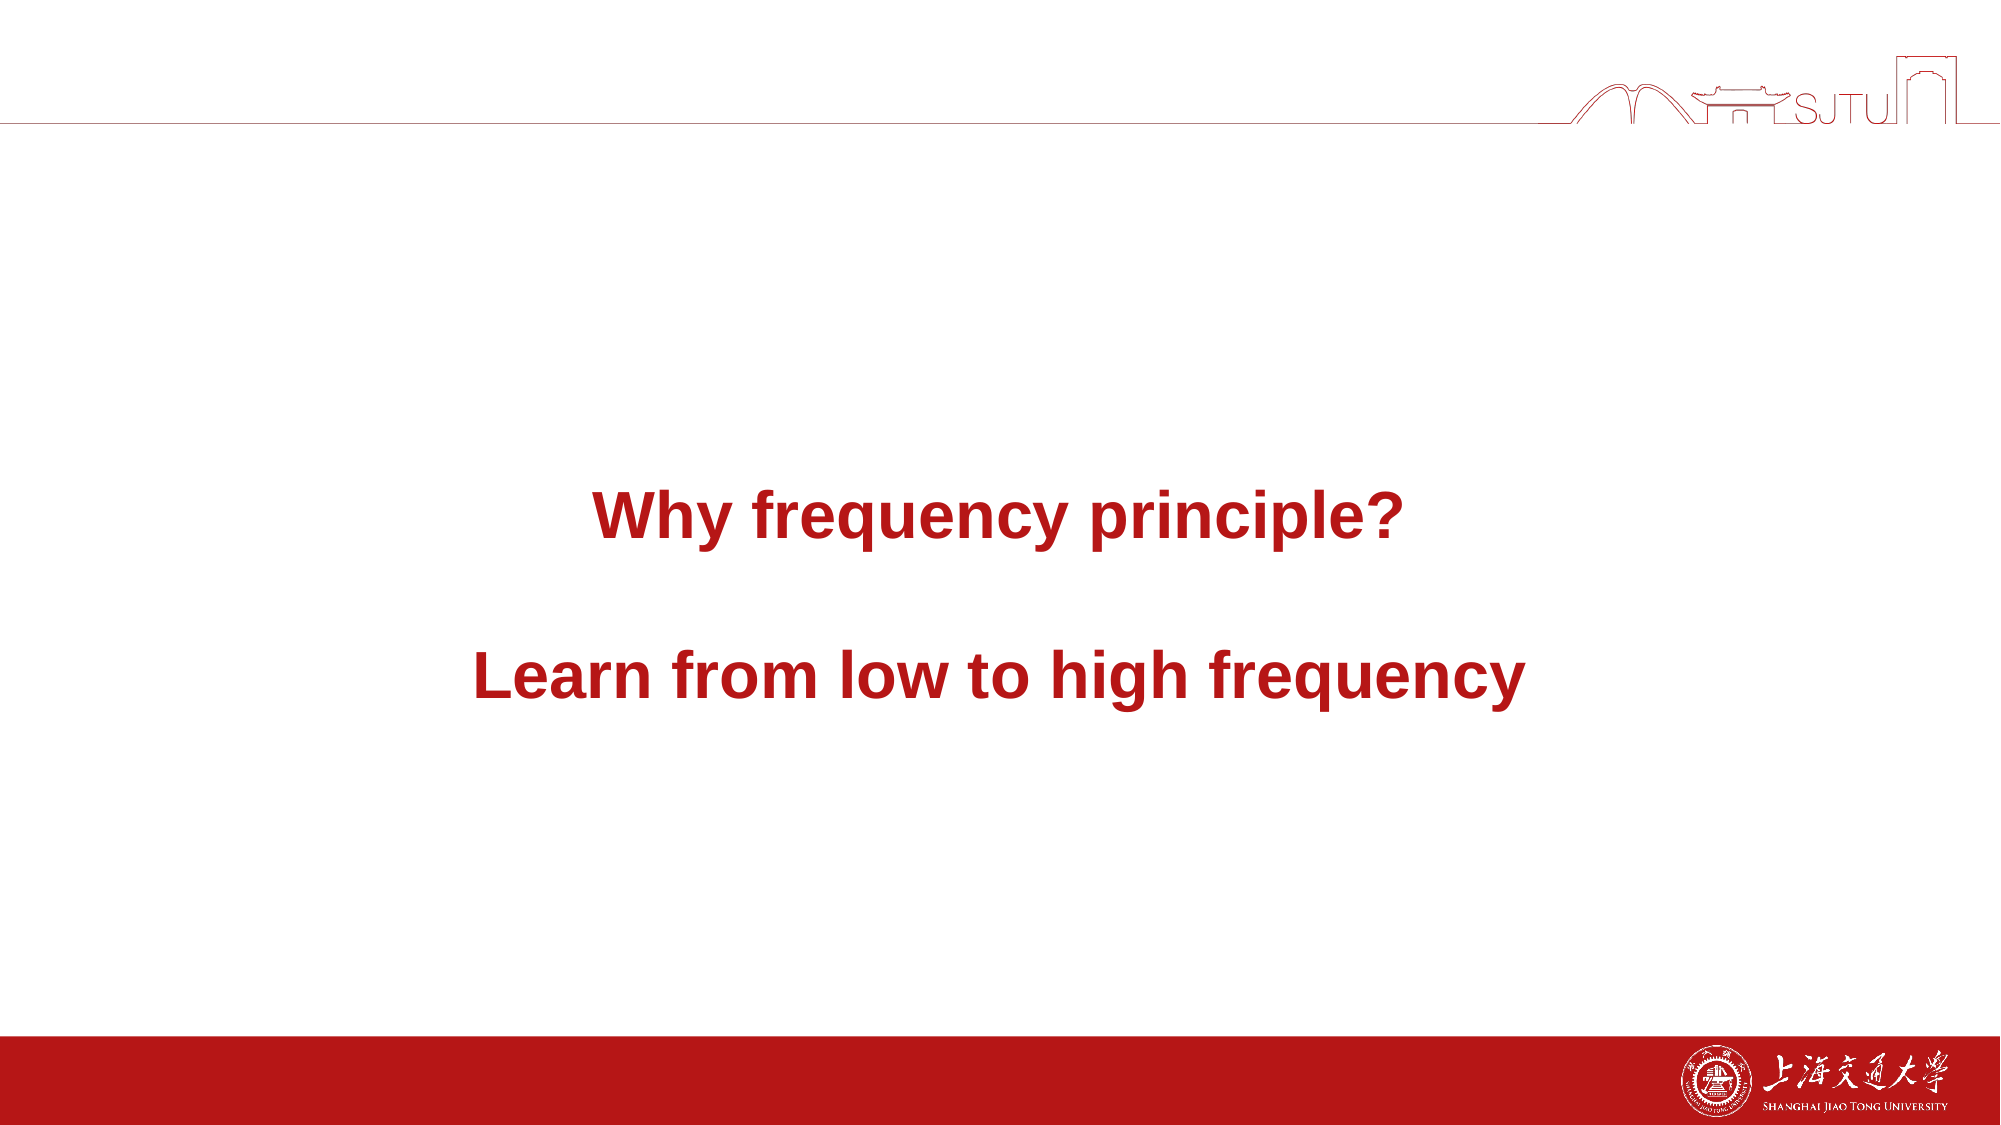

Why frequency principle?

Learn from low to high frequency